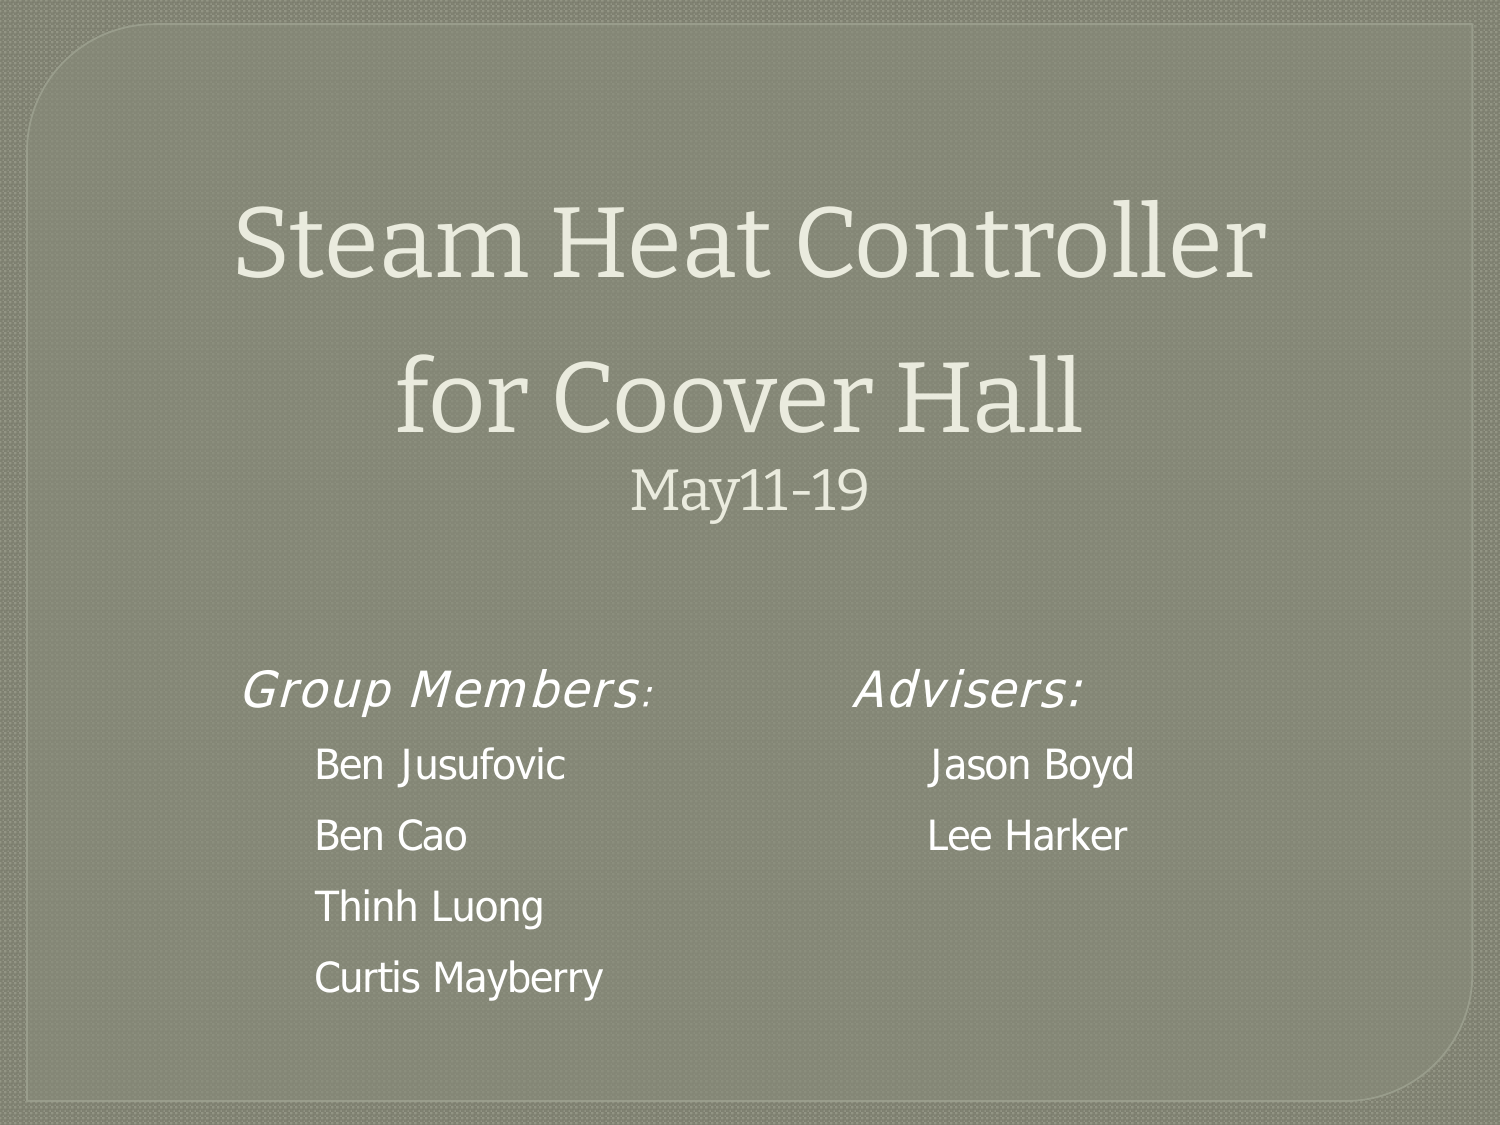

Steam Heat Controller
for Coover Hall
May11-19
Group Members:
Ben Jusufovic
Ben Cao
Thinh Luong
Curtis Mayberry
Advisers:
Jason Boyd
Lee Harker